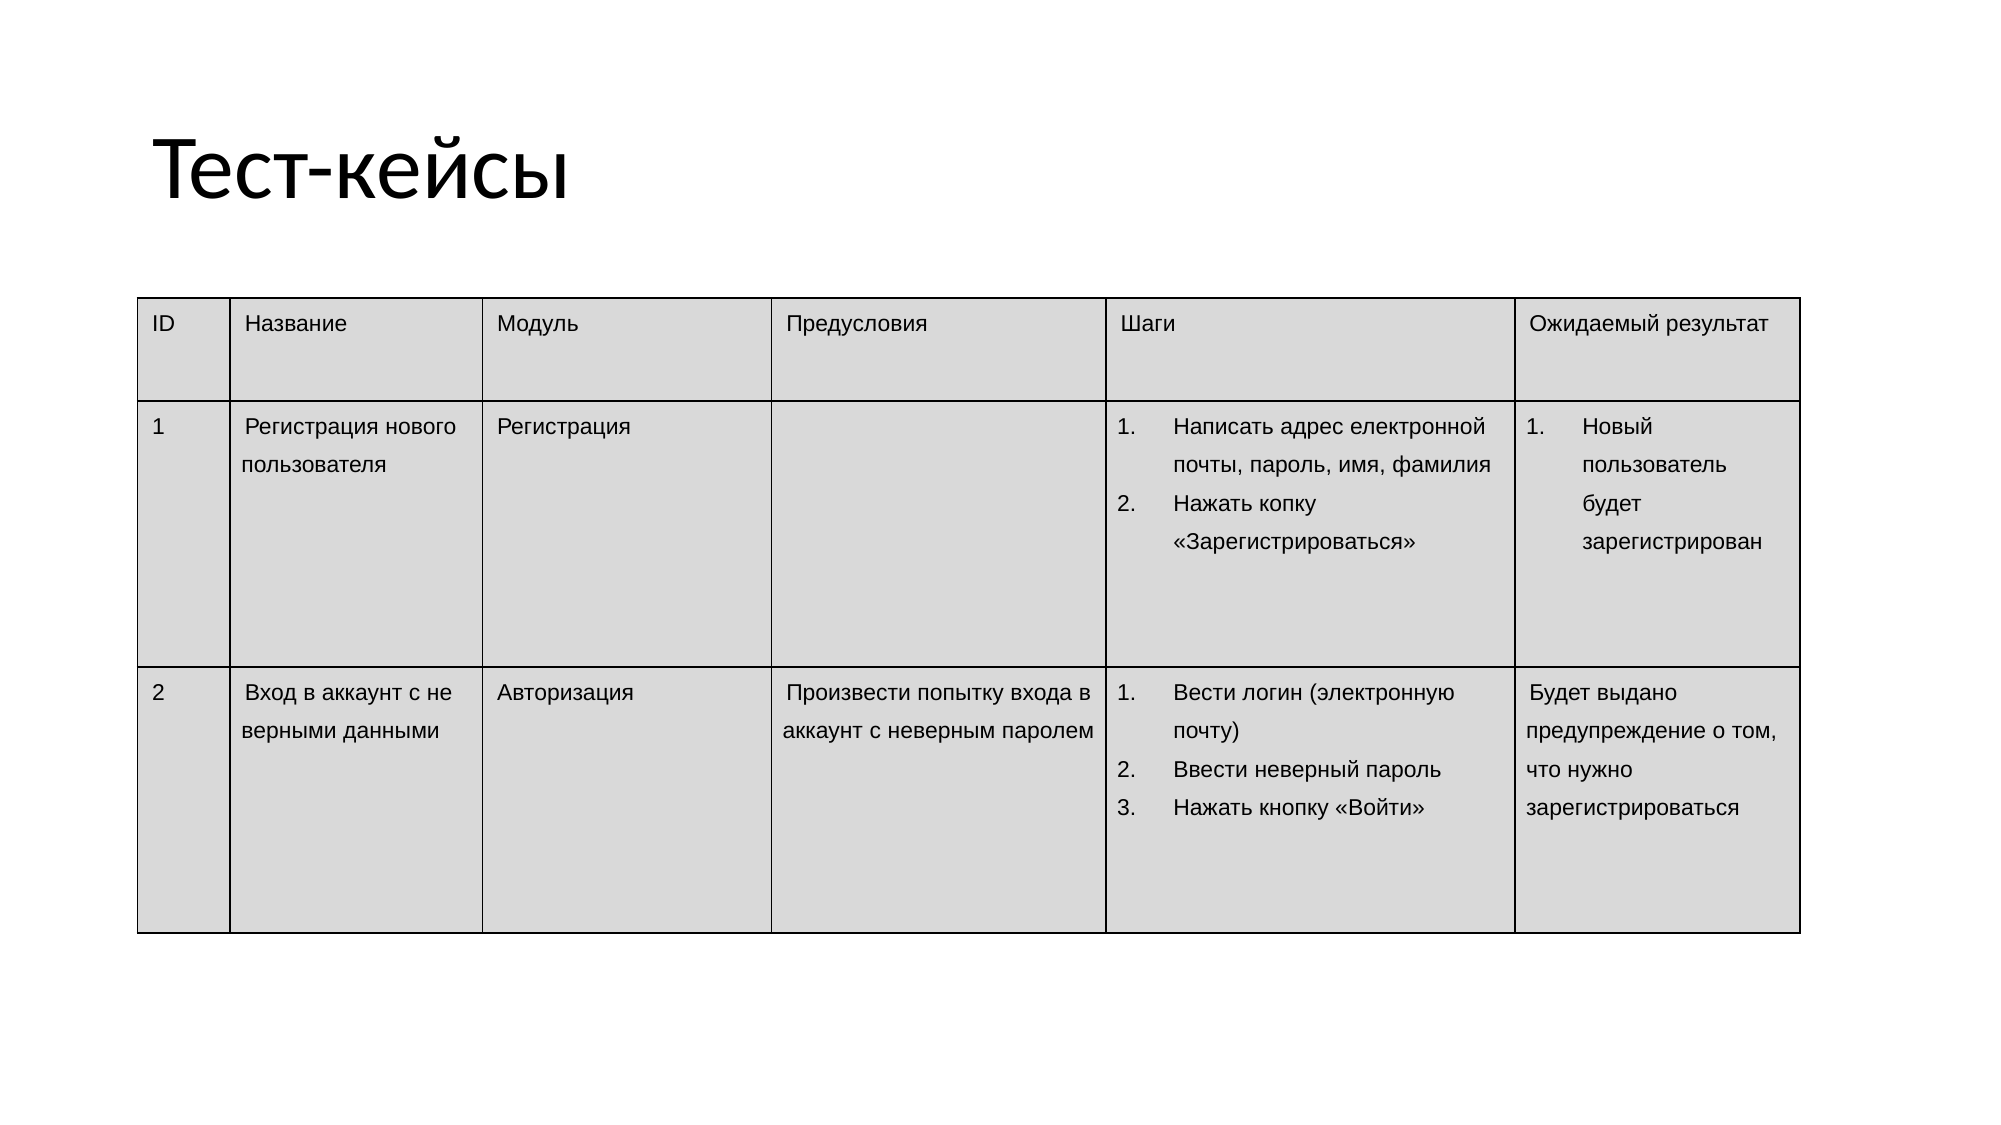

# Тест-кейсы
| ID | Название | Модуль | Предусловия | Шаги | Ожидаемый результат |
| --- | --- | --- | --- | --- | --- |
| 1 | Регистрация нового пользователя | Регистрация |  | Написать адрес електронной почты, пароль, имя, фамилия Нажать копку «Зарегистрироваться» | Новый пользователь будет зарегистрирован |
| 2 | Вход в аккаунт с не верными данными | Авторизация | Произвести попытку входа в аккаунт с неверным паролем | Вести логин (электронную почту) Ввести неверный пароль Нажать кнопку «Войти» | Будет выдано предупреждение о том, что нужно зарегистрироваться |